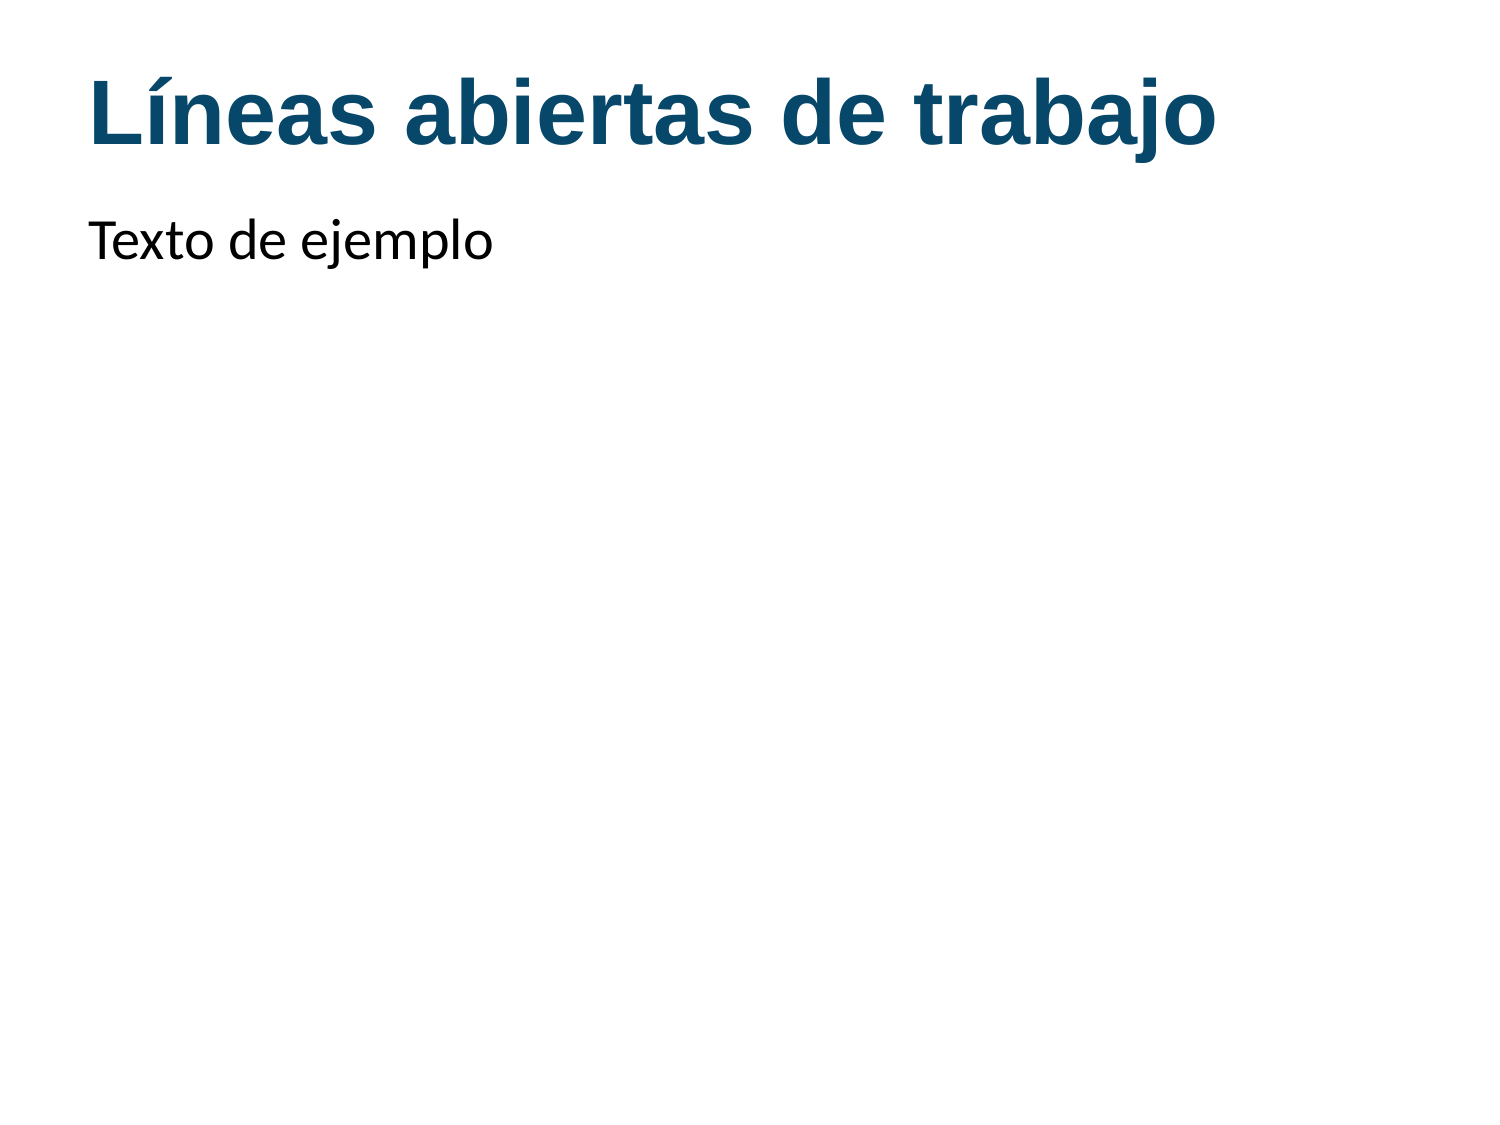

Líneas abiertas de trabajo
Texto de ejemplo